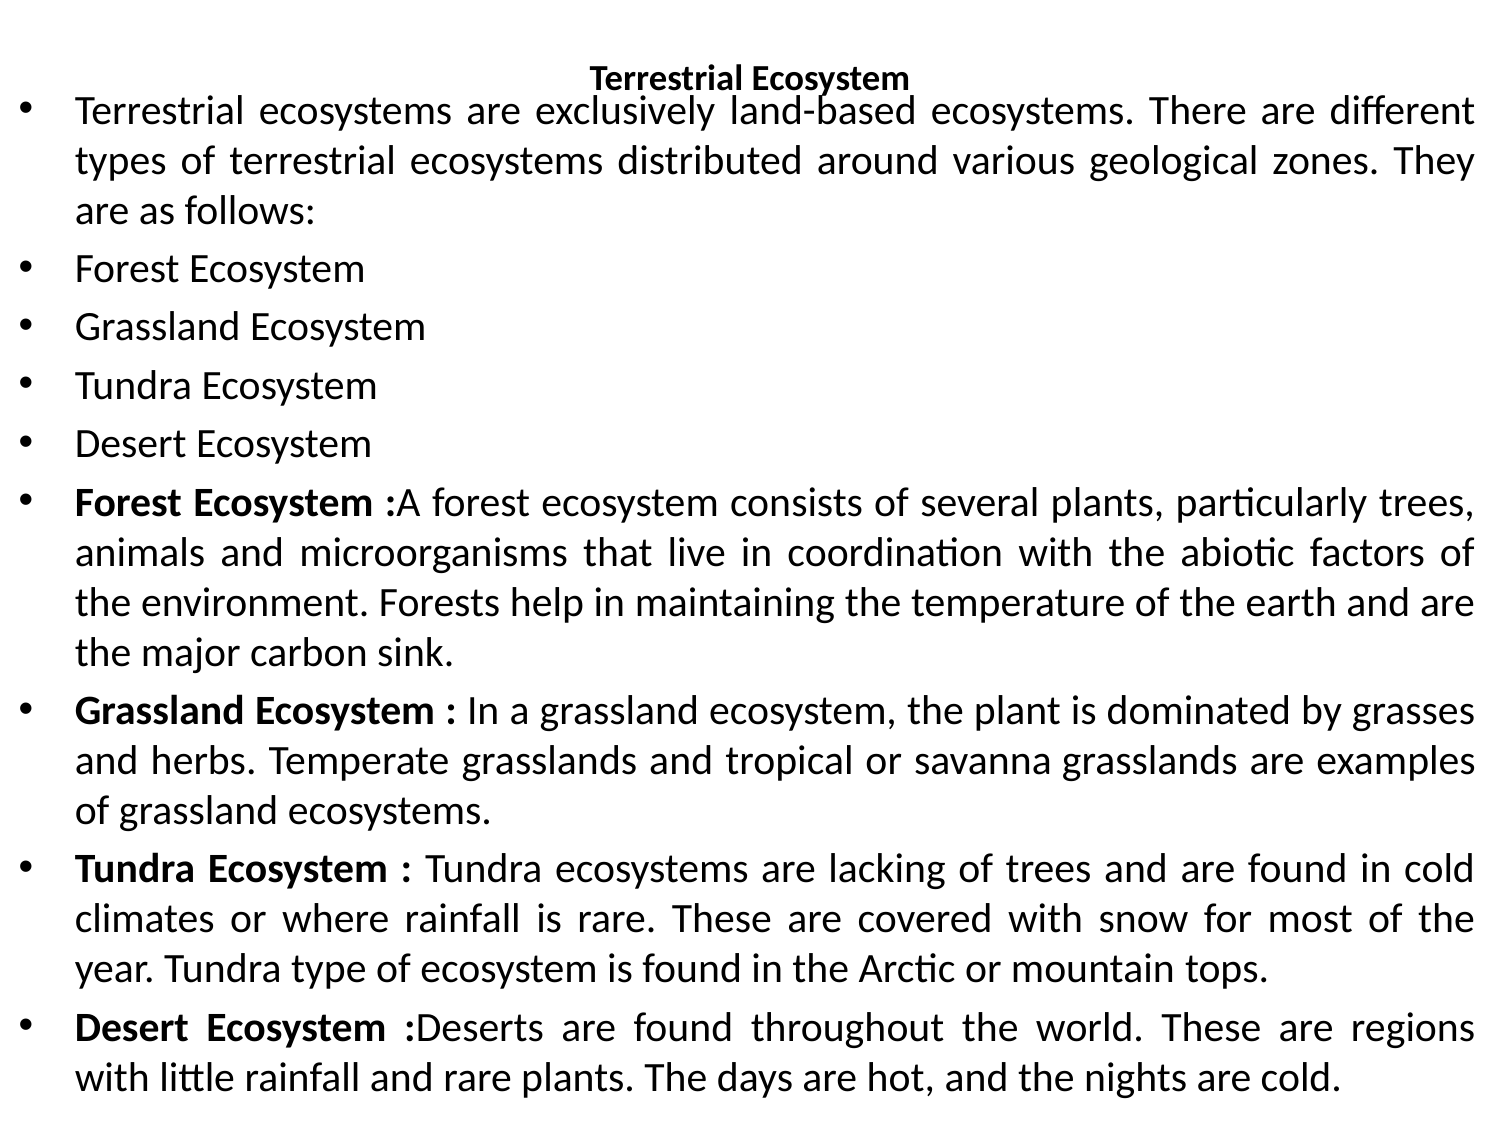

# Terrestrial Ecosystem
Terrestrial ecosystems are exclusively land-based ecosystems. There are different types of terrestrial ecosystems distributed around various geological zones. They are as follows:
Forest Ecosystem
Grassland Ecosystem
Tundra Ecosystem
Desert Ecosystem
Forest Ecosystem :A forest ecosystem consists of several plants, particularly trees, animals and microorganisms that live in coordination with the abiotic factors of the environment. Forests help in maintaining the temperature of the earth and are the major carbon sink.
Grassland Ecosystem : In a grassland ecosystem, the plant is dominated by grasses and herbs. Temperate grasslands and tropical or savanna grasslands are examples of grassland ecosystems.
Tundra Ecosystem : Tundra ecosystems are lacking of trees and are found in cold climates or where rainfall is rare. These are covered with snow for most of the year. Tundra type of ecosystem is found in the Arctic or mountain tops.
Desert Ecosystem :Deserts are found throughout the world. These are regions with little rainfall and rare plants. The days are hot, and the nights are cold.